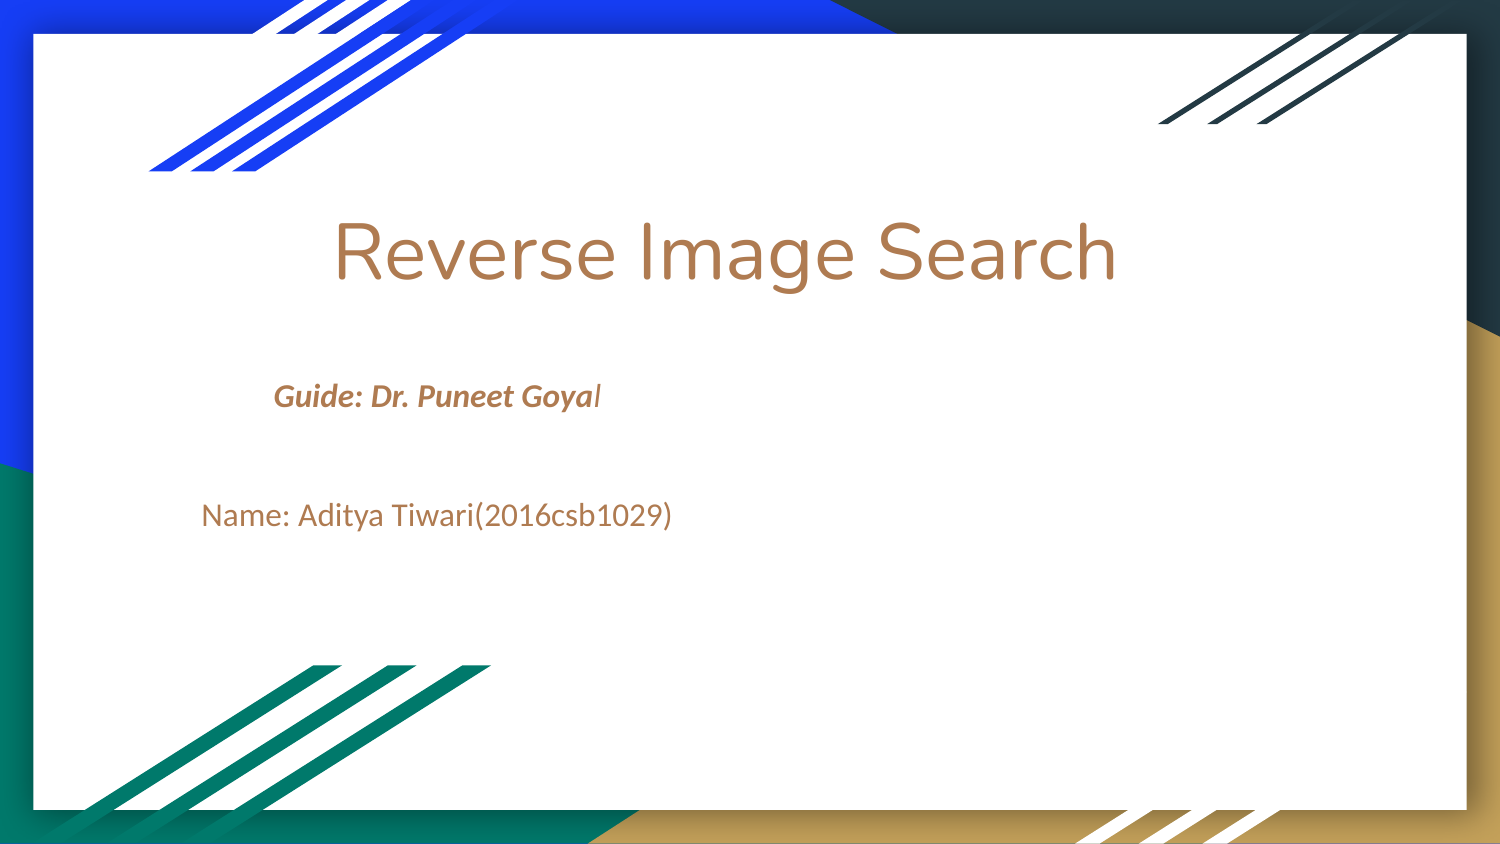

# Reverse Image Search
Guide: Dr. Puneet Goyal

Name: Aditya Tiwari(2016csb1029)